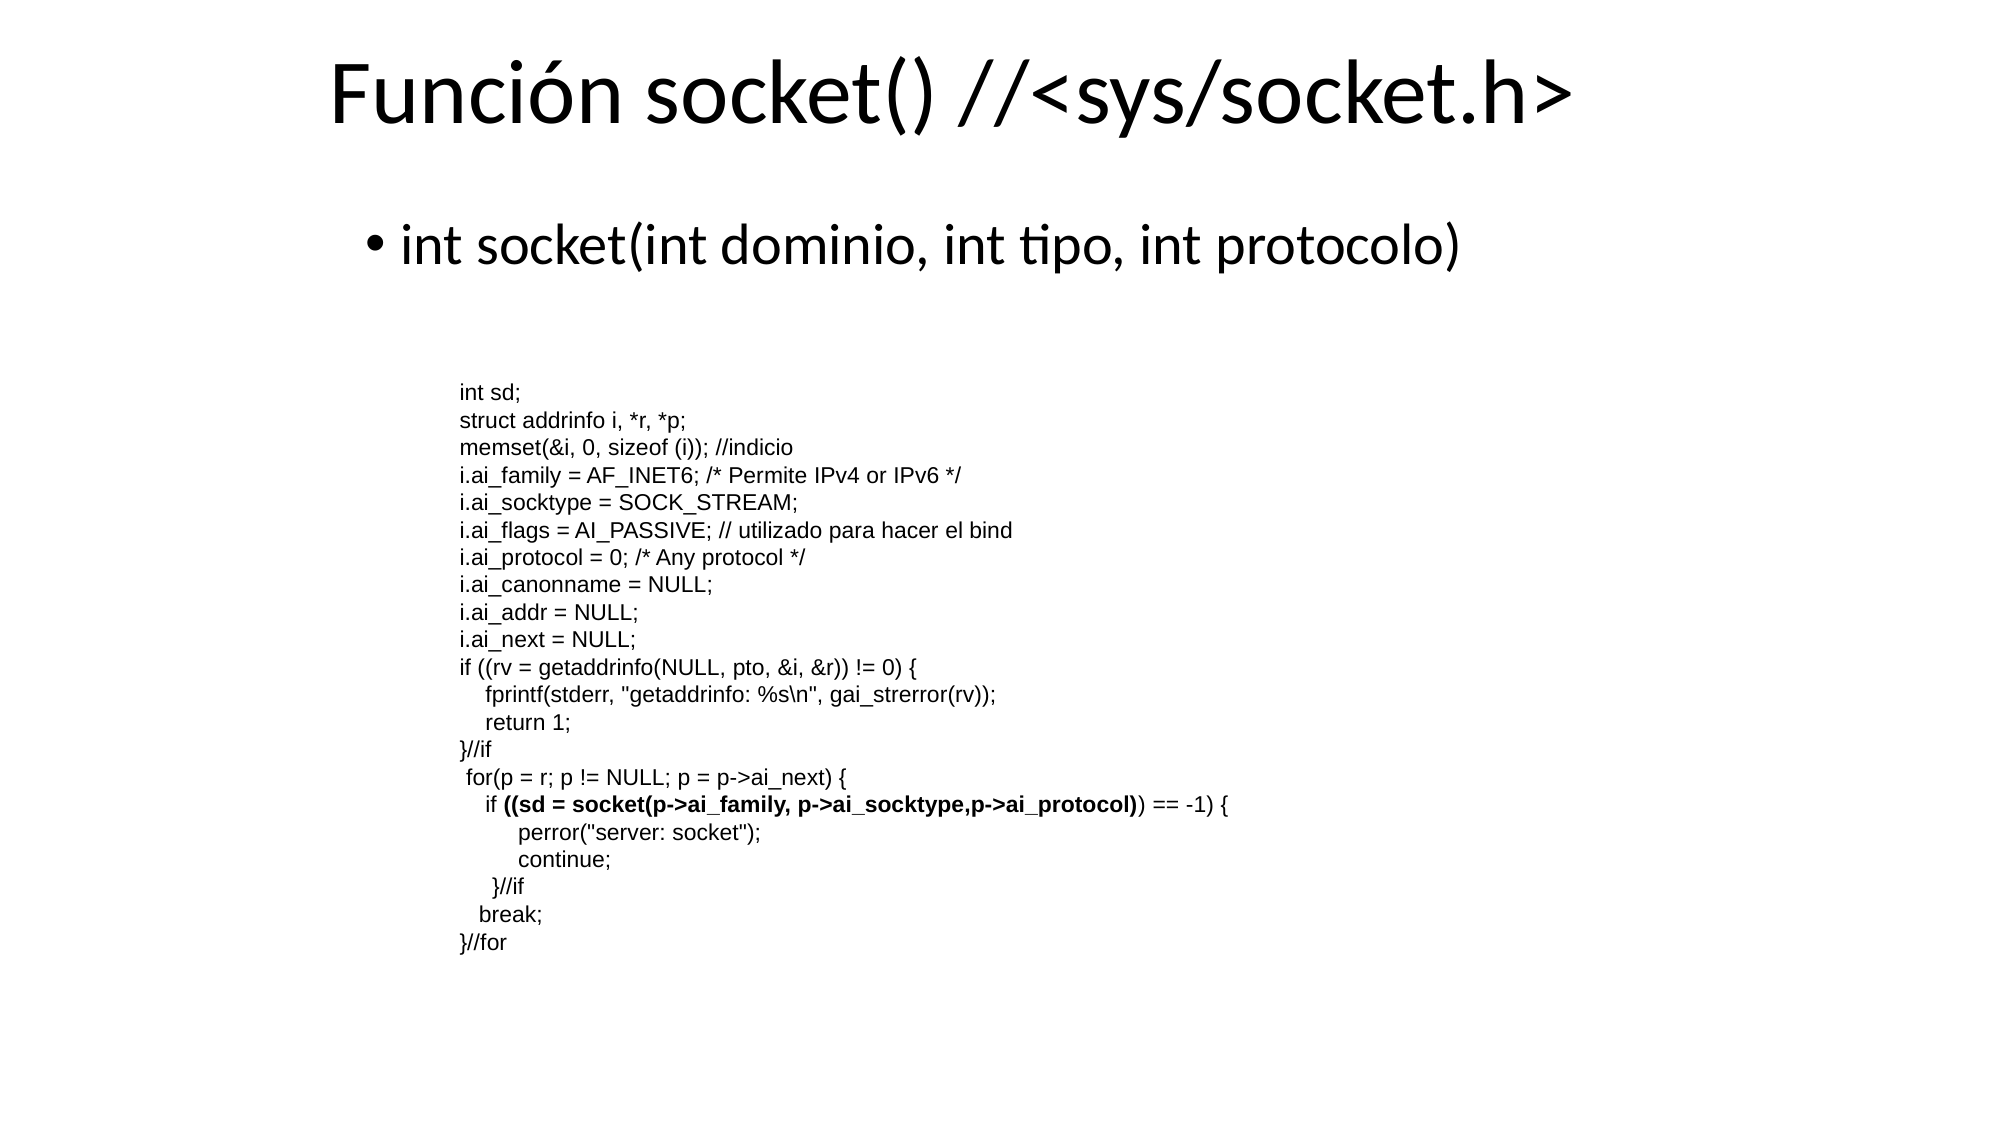

Función socket() //<sys/socket.h>
int socket(int dominio, int tipo, int protocolo)
int sd;
struct addrinfo i, *r, *p;
memset(&i, 0, sizeof (i)); //indicio
i.ai_family = AF_INET6; /* Permite IPv4 or IPv6 */
i.ai_socktype = SOCK_STREAM;
i.ai_flags = AI_PASSIVE; // utilizado para hacer el bind
i.ai_protocol = 0; /* Any protocol */
i.ai_canonname = NULL;
i.ai_addr = NULL;
i.ai_next = NULL;
if ((rv = getaddrinfo(NULL, pto, &i, &r)) != 0) {
    fprintf(stderr, "getaddrinfo: %s\n", gai_strerror(rv));
    return 1;
}//if
 for(p = r; p != NULL; p = p->ai_next) {
    if ((sd = socket(p->ai_family, p->ai_socktype,p->ai_protocol)) == -1) {
         perror("server: socket");
         continue;
     }//if
   break;
}//for